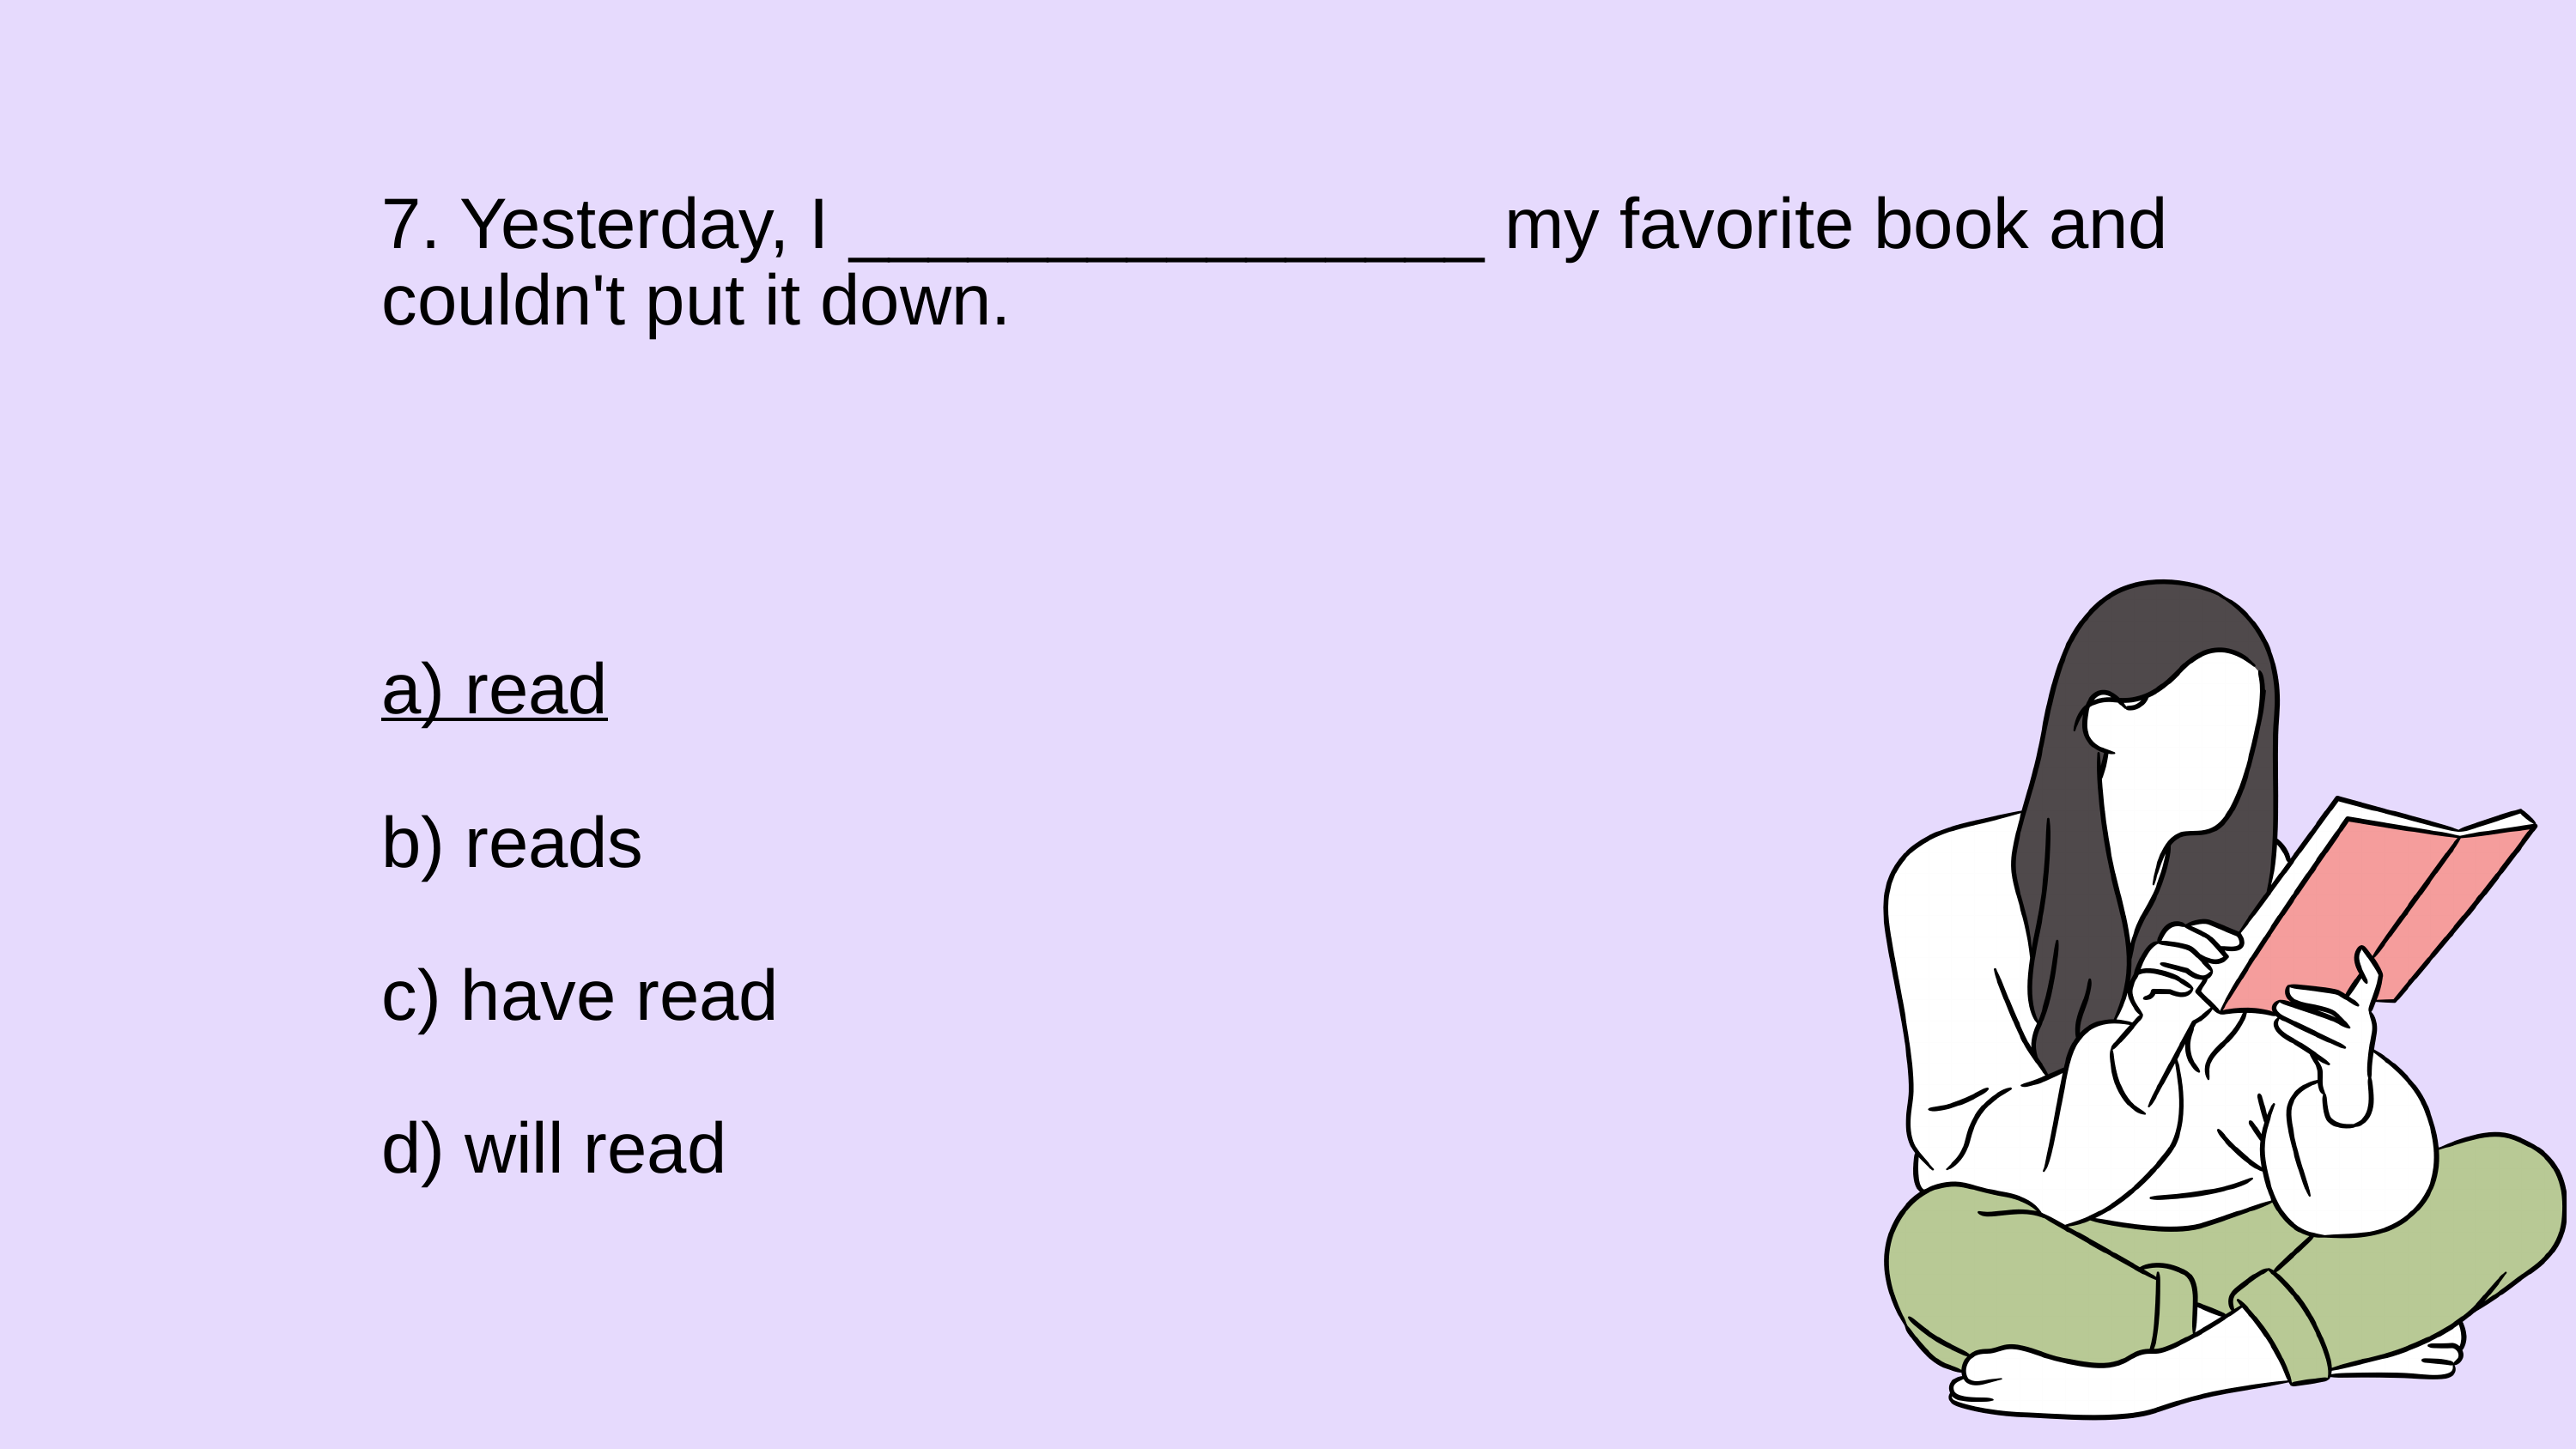

7. Yesterday, I ________________ my favorite book and couldn't put it down.

a) read

b) reads

c) have read

d) will read